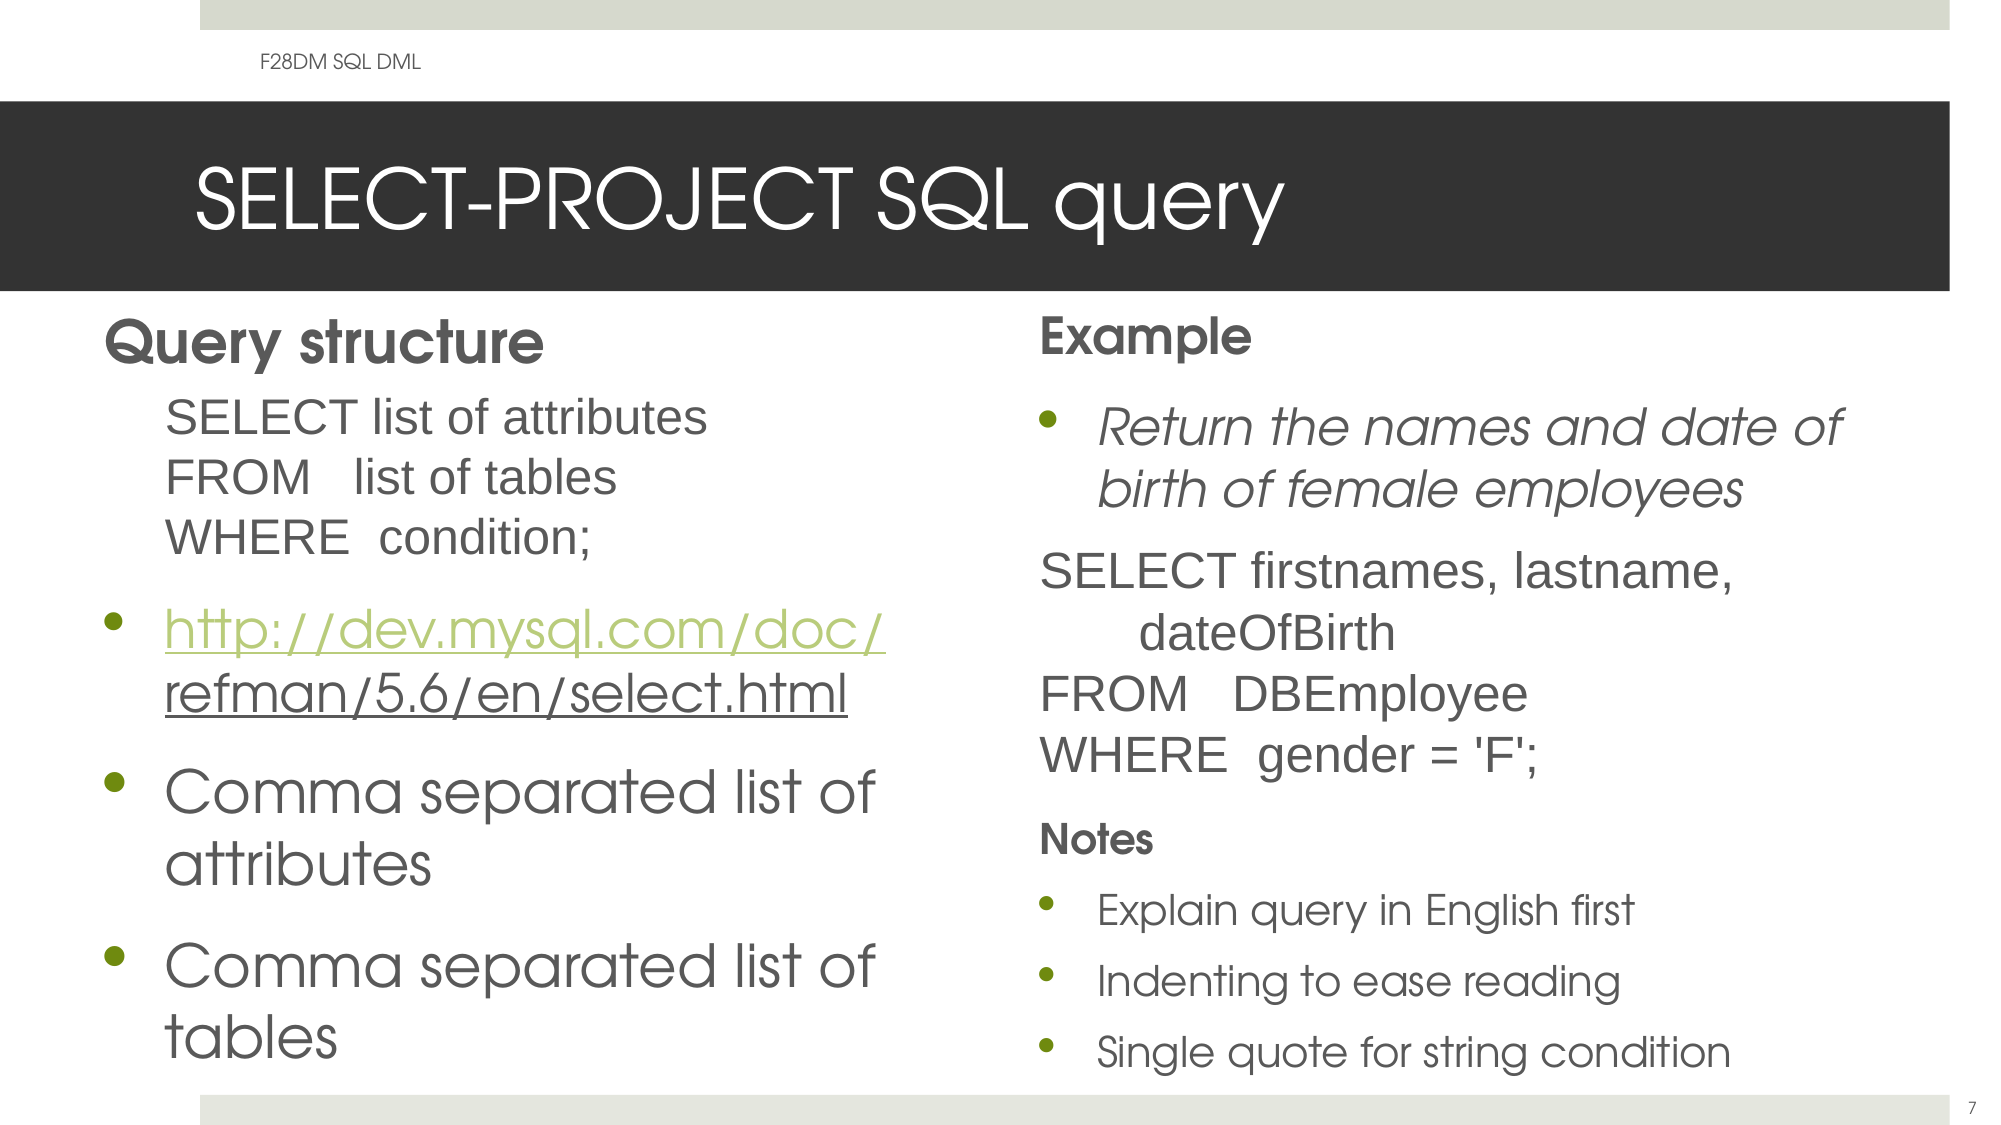

F28DM SQL DML

# SELECT-PROJECT SQL query
Query structure
SELECT list of attributes
FROM   list of tables
WHERE  condition;
http://dev.mysql.com/doc/
refman/5.6/en/select.html
Comma separated list of attributes
Comma separated list of tables
Example
Return the names and date of birth of female employees
SELECT firstnames, lastname,
       dateOfBirth
FROM   DBEmployee
WHERE  gender = 'F';
Notes
Explain query in English first
Indenting to ease reading
Single quote for string condition
7